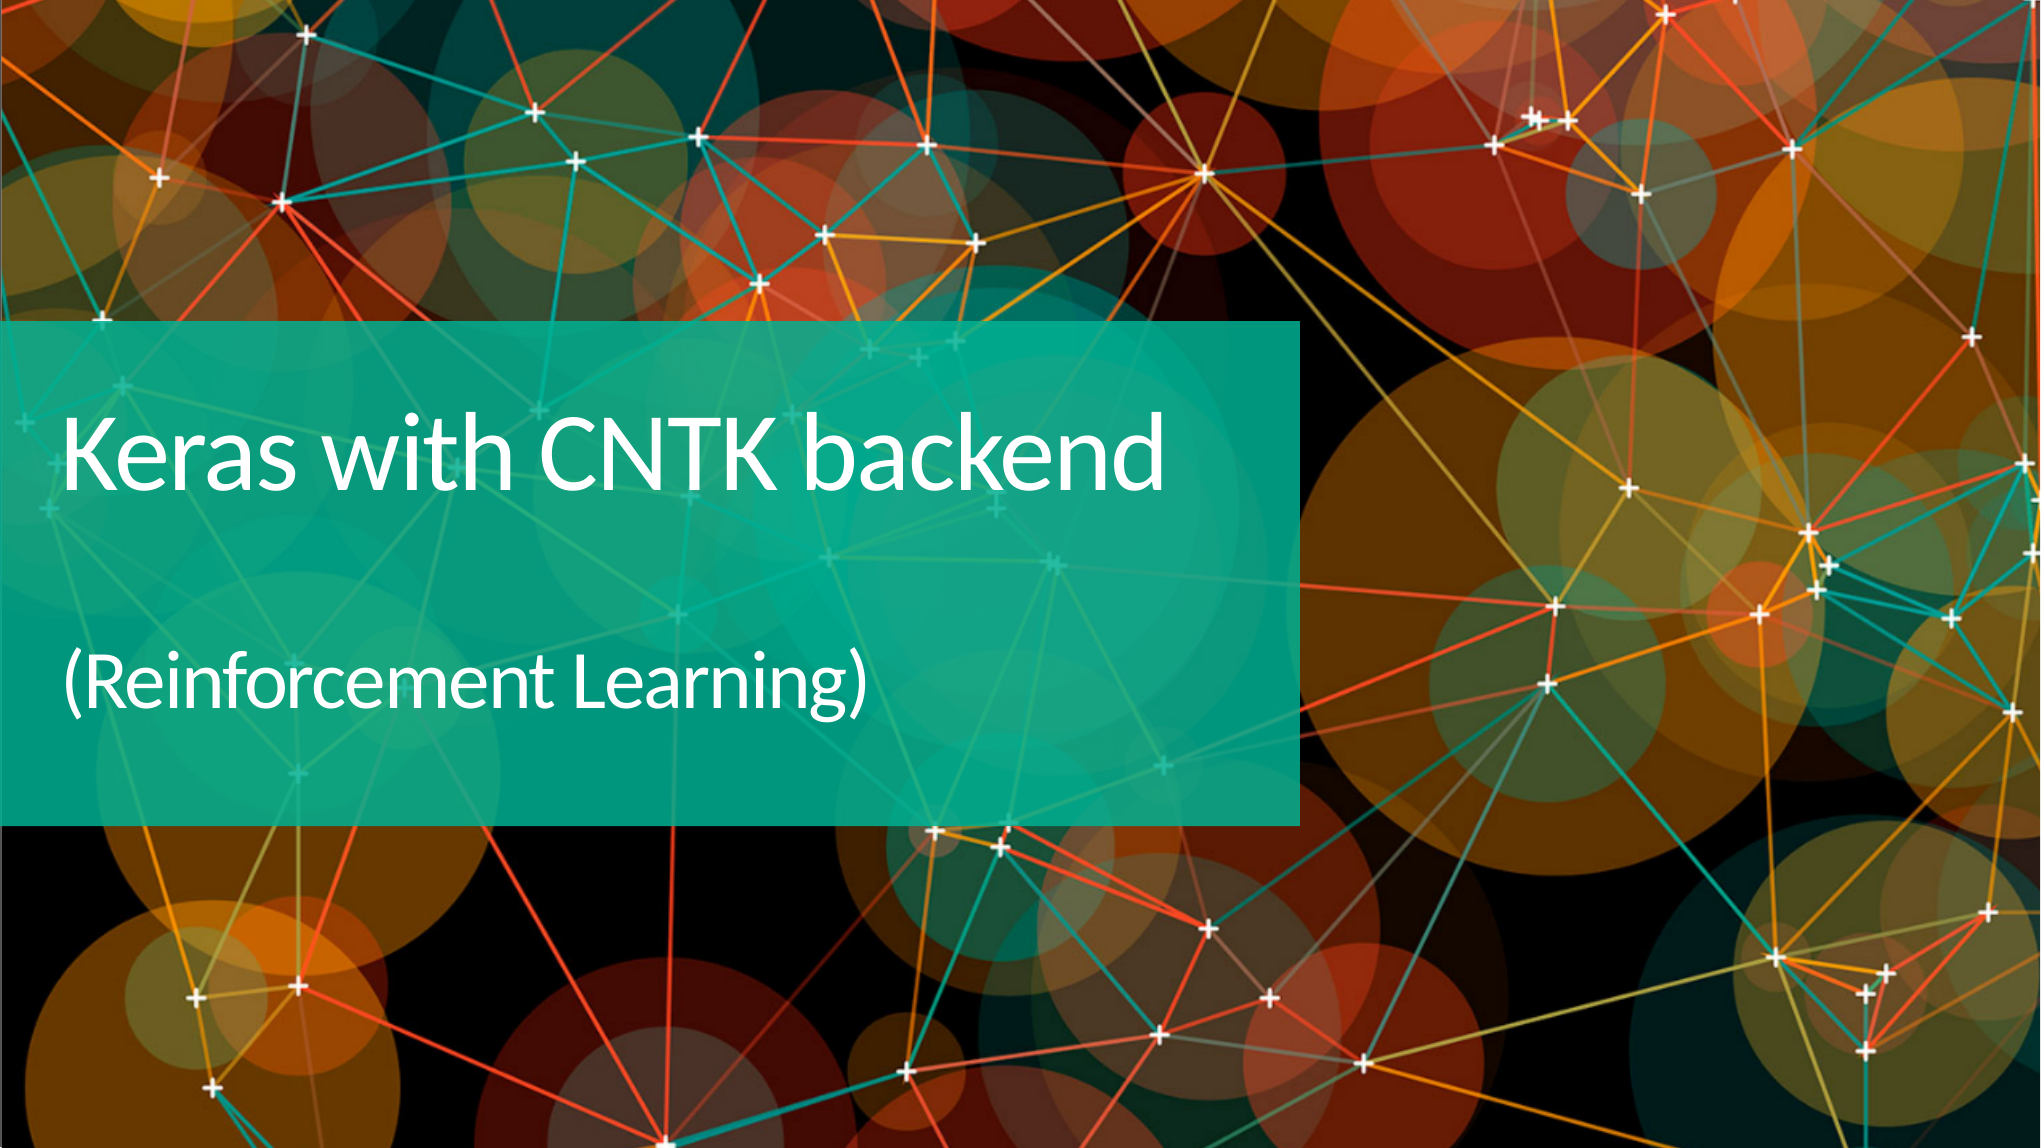

# Keras with CNTK backend (Reinforcement Learning)